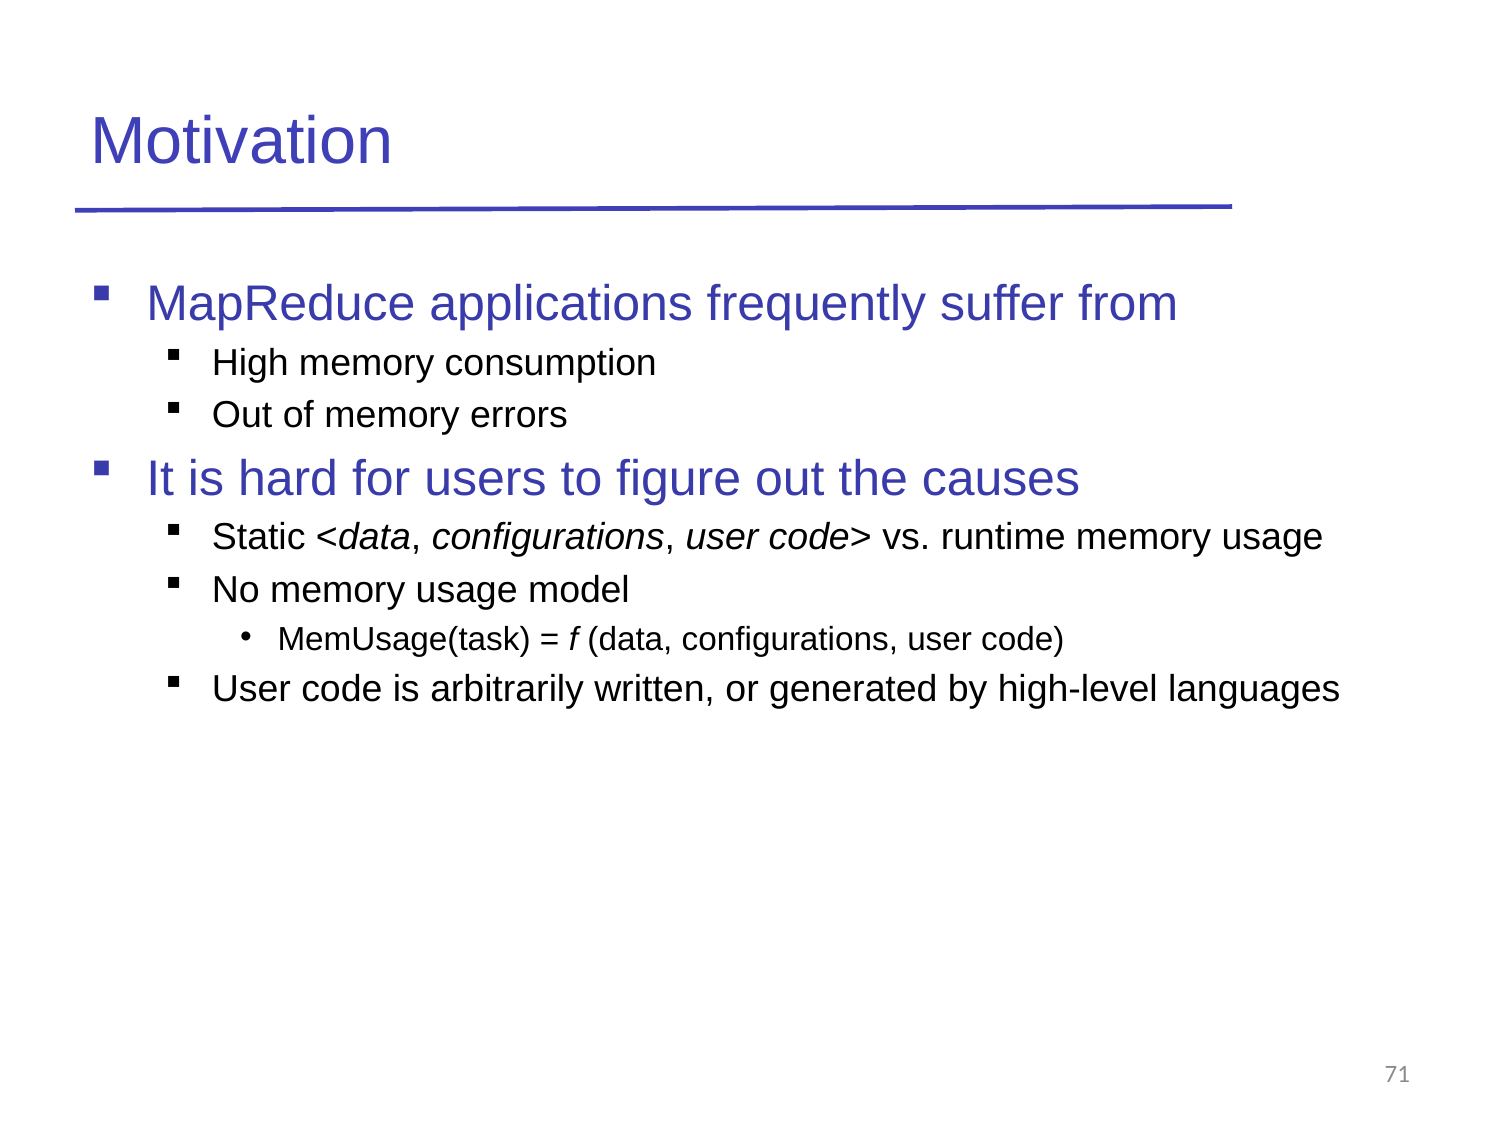

# Motivation
MapReduce applications frequently suffer from
High memory consumption
Out of memory errors
It is hard for users to figure out the causes
Static <data, configurations, user code> vs. runtime memory usage
No memory usage model
MemUsage(task) = f (data, configurations, user code)
User code is arbitrarily written, or generated by high-level languages

71